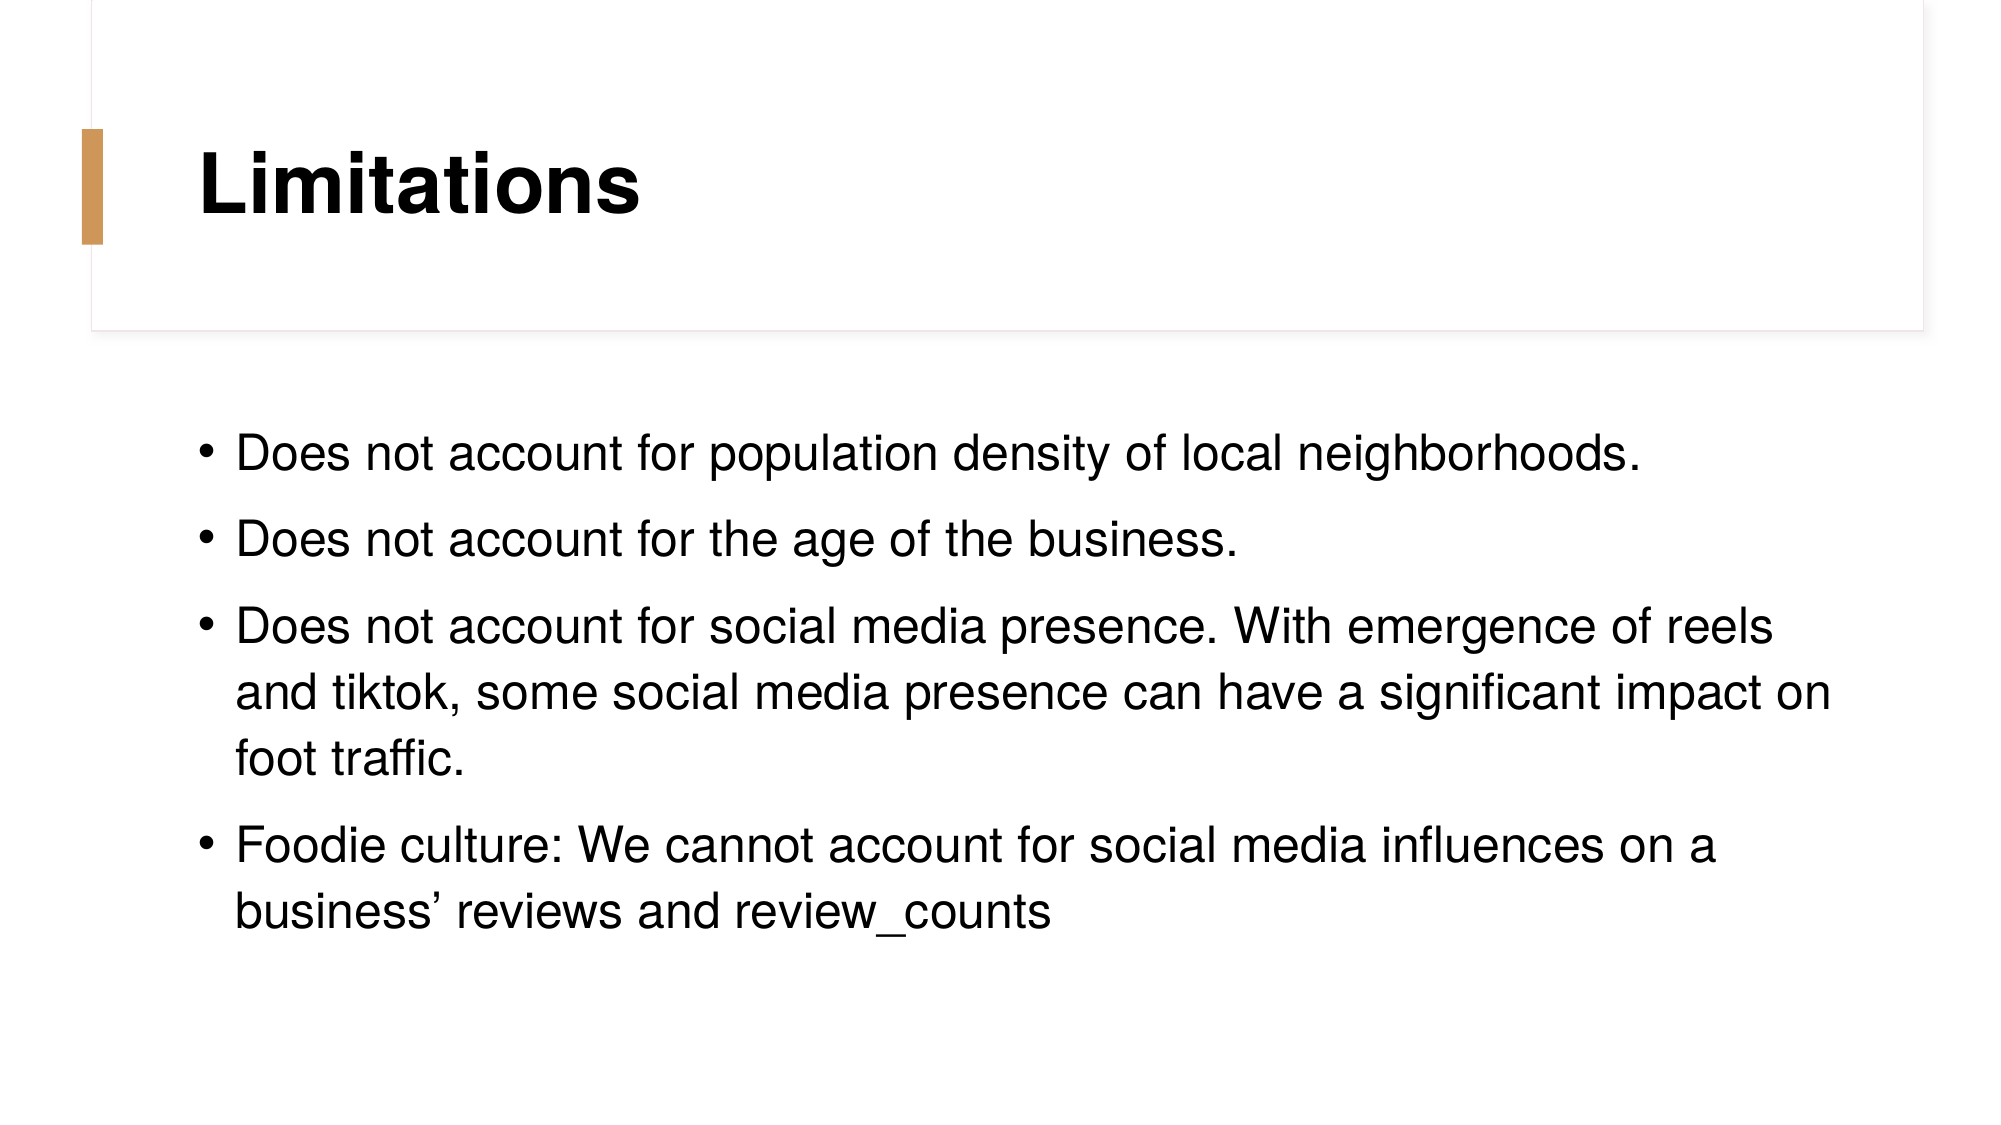

# Limitations
Does not account for population density of local neighborhoods.
Does not account for the age of the business.
Does not account for social media presence. With emergence of reels and tiktok, some social media presence can have a significant impact on foot traffic.
Foodie culture: We cannot account for social media influences on a business’ reviews and review_counts